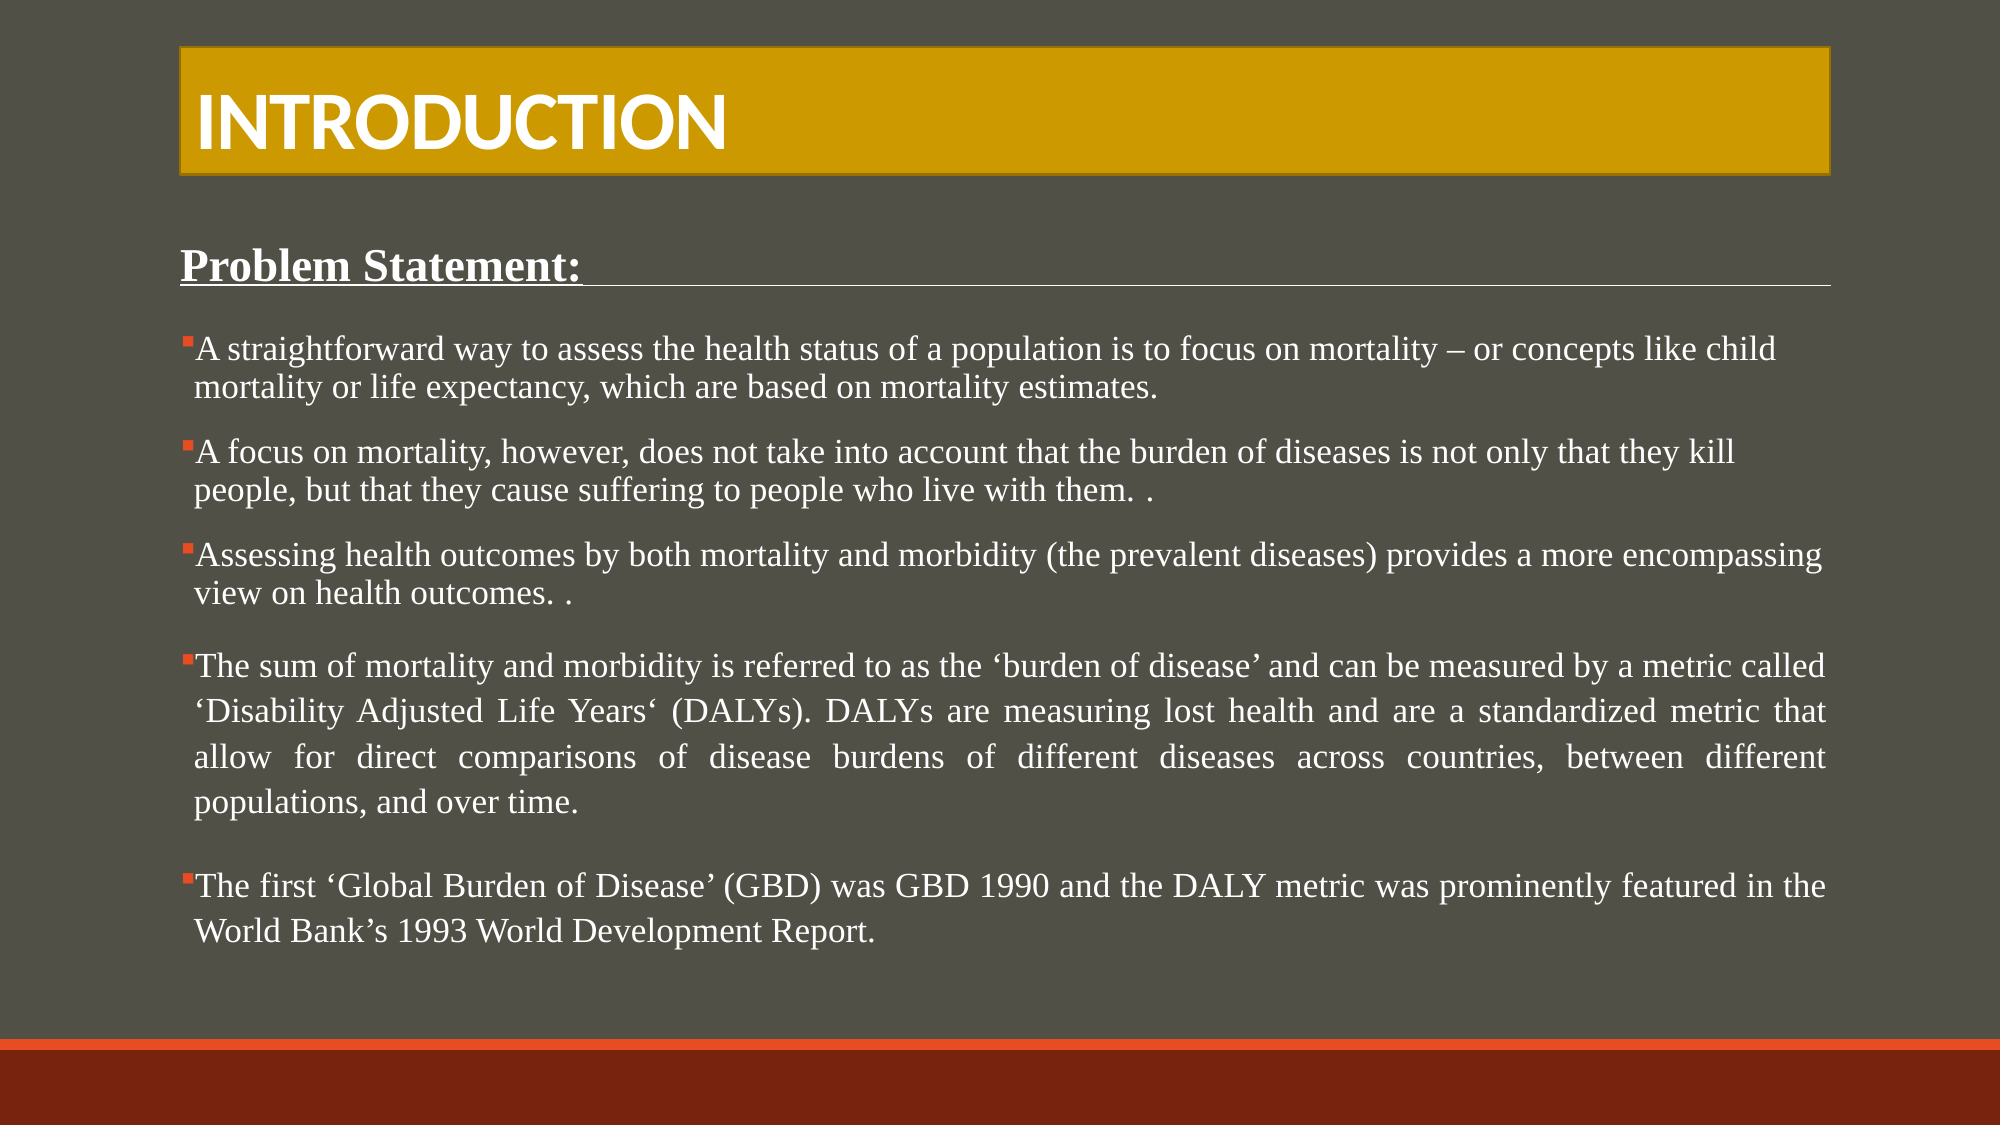

# INTRODUCTION
Problem Statement:
A straightforward way to assess the health status of a population is to focus on mortality – or concepts like child mortality or life expectancy, which are based on mortality estimates.
A focus on mortality, however, does not take into account that the burden of diseases is not only that they kill people, but that they cause suffering to people who live with them. .
Assessing health outcomes by both mortality and morbidity (the prevalent diseases) provides a more encompassing view on health outcomes. .
The sum of mortality and morbidity is referred to as the ‘burden of disease’ and can be measured by a metric called ‘Disability Adjusted Life Years‘ (DALYs). DALYs are measuring lost health and are a standardized metric that allow for direct comparisons of disease burdens of different diseases across countries, between different populations, and over time.
The first ‘Global Burden of Disease’ (GBD) was GBD 1990 and the DALY metric was prominently featured in the World Bank’s 1993 World Development Report.